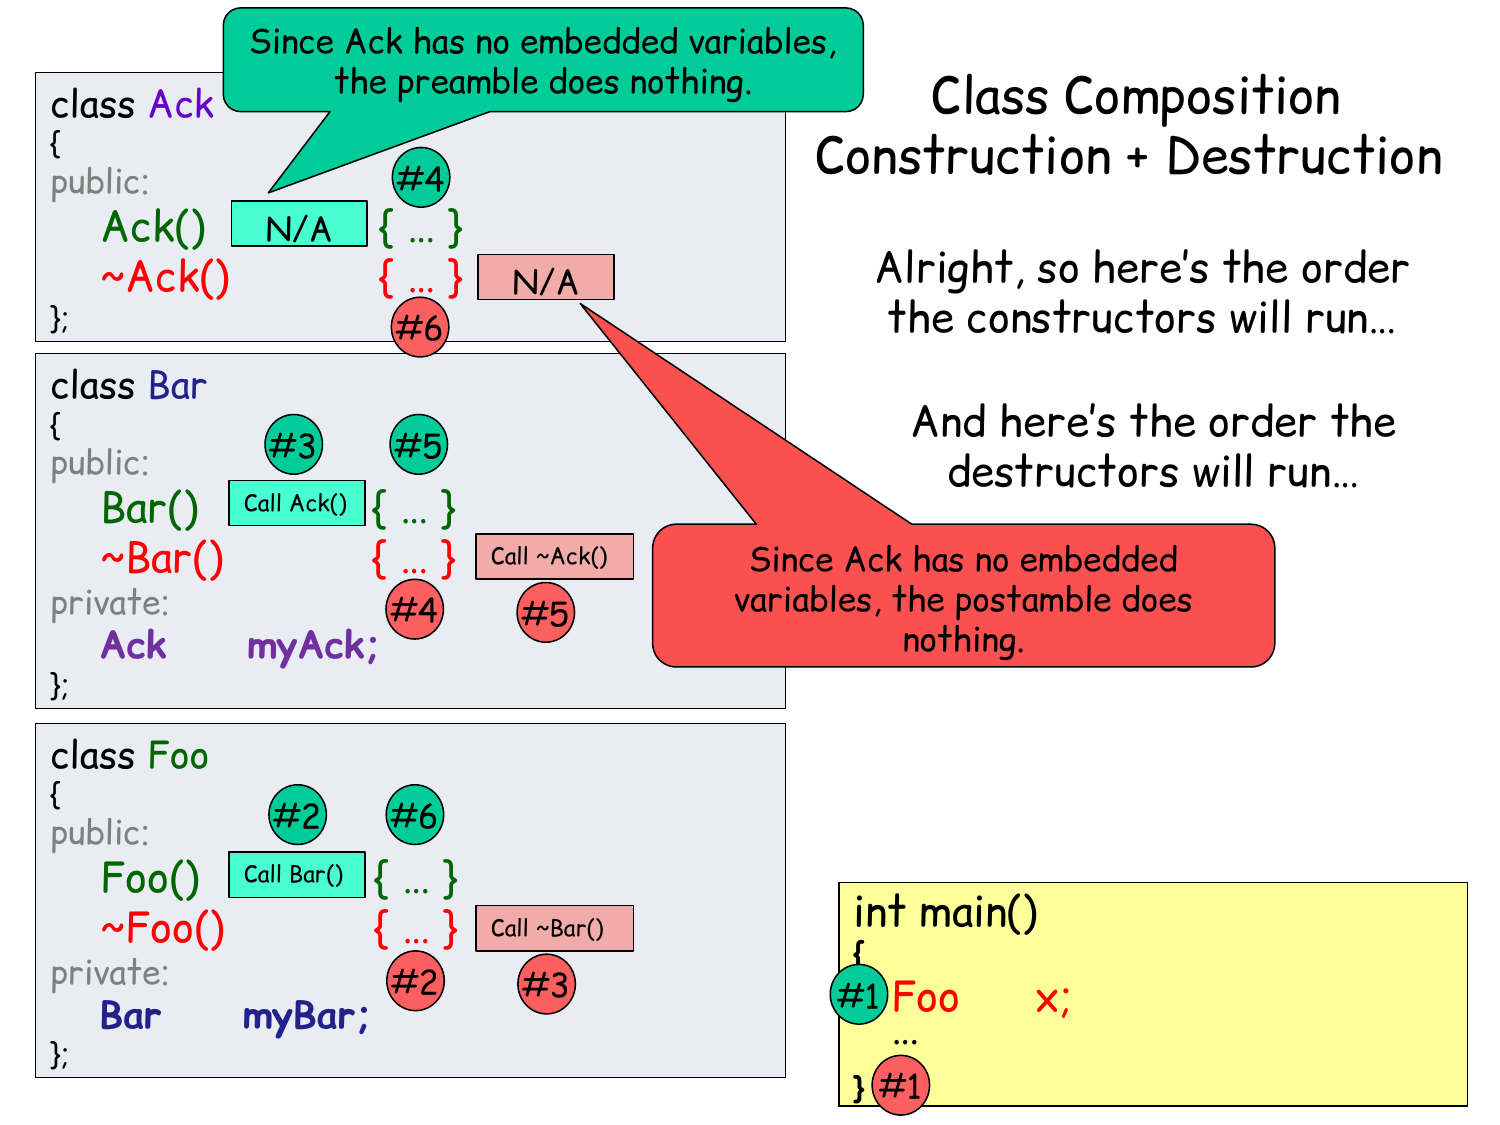

Since Ack has no embedded variables, the preamble does nothing.
# Class Composition Construction + Destruction
class Ack
{
public:
    Ack()              { … }
    ~Ack()            { … }
};

#4
N/A
Alright, so here’s the order the constructors will run…
N/A

#6
class Bar
{
public:
    Bar()              { … }
    ~Bar()            { … }
private:
   Ack     myAck;
};
And here’s the order the destructors will run…

#3

#5
Call Ack()
Since Ack has no embedded variables, the postamble does nothing.
Call ~Ack()

#4

#5
class Foo
{
public:
    Foo()              { … }
    ~Foo()            { … }
private:
   Bar     myBar;
};

#2

#6
Call Bar()
int main()
{
   Foo      x;
}
Call ~Bar()

#2

#3

#1
 …

#1